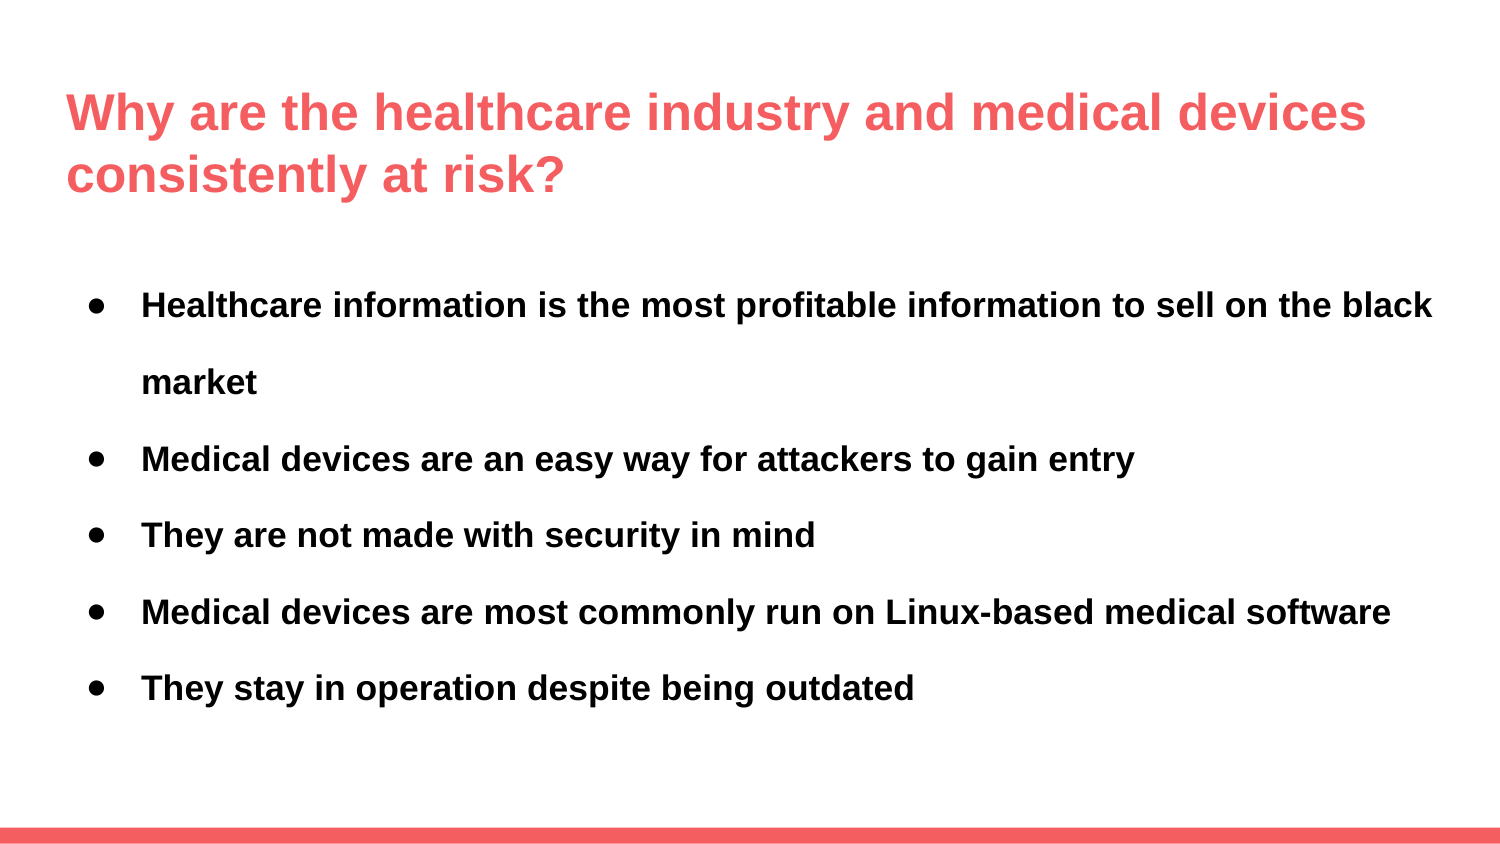

# Why are the healthcare industry and medical devices consistently at risk?
Healthcare information is the most profitable information to sell on the black market
Medical devices are an easy way for attackers to gain entry
They are not made with security in mind
Medical devices are most commonly run on Linux-based medical software
They stay in operation despite being outdated